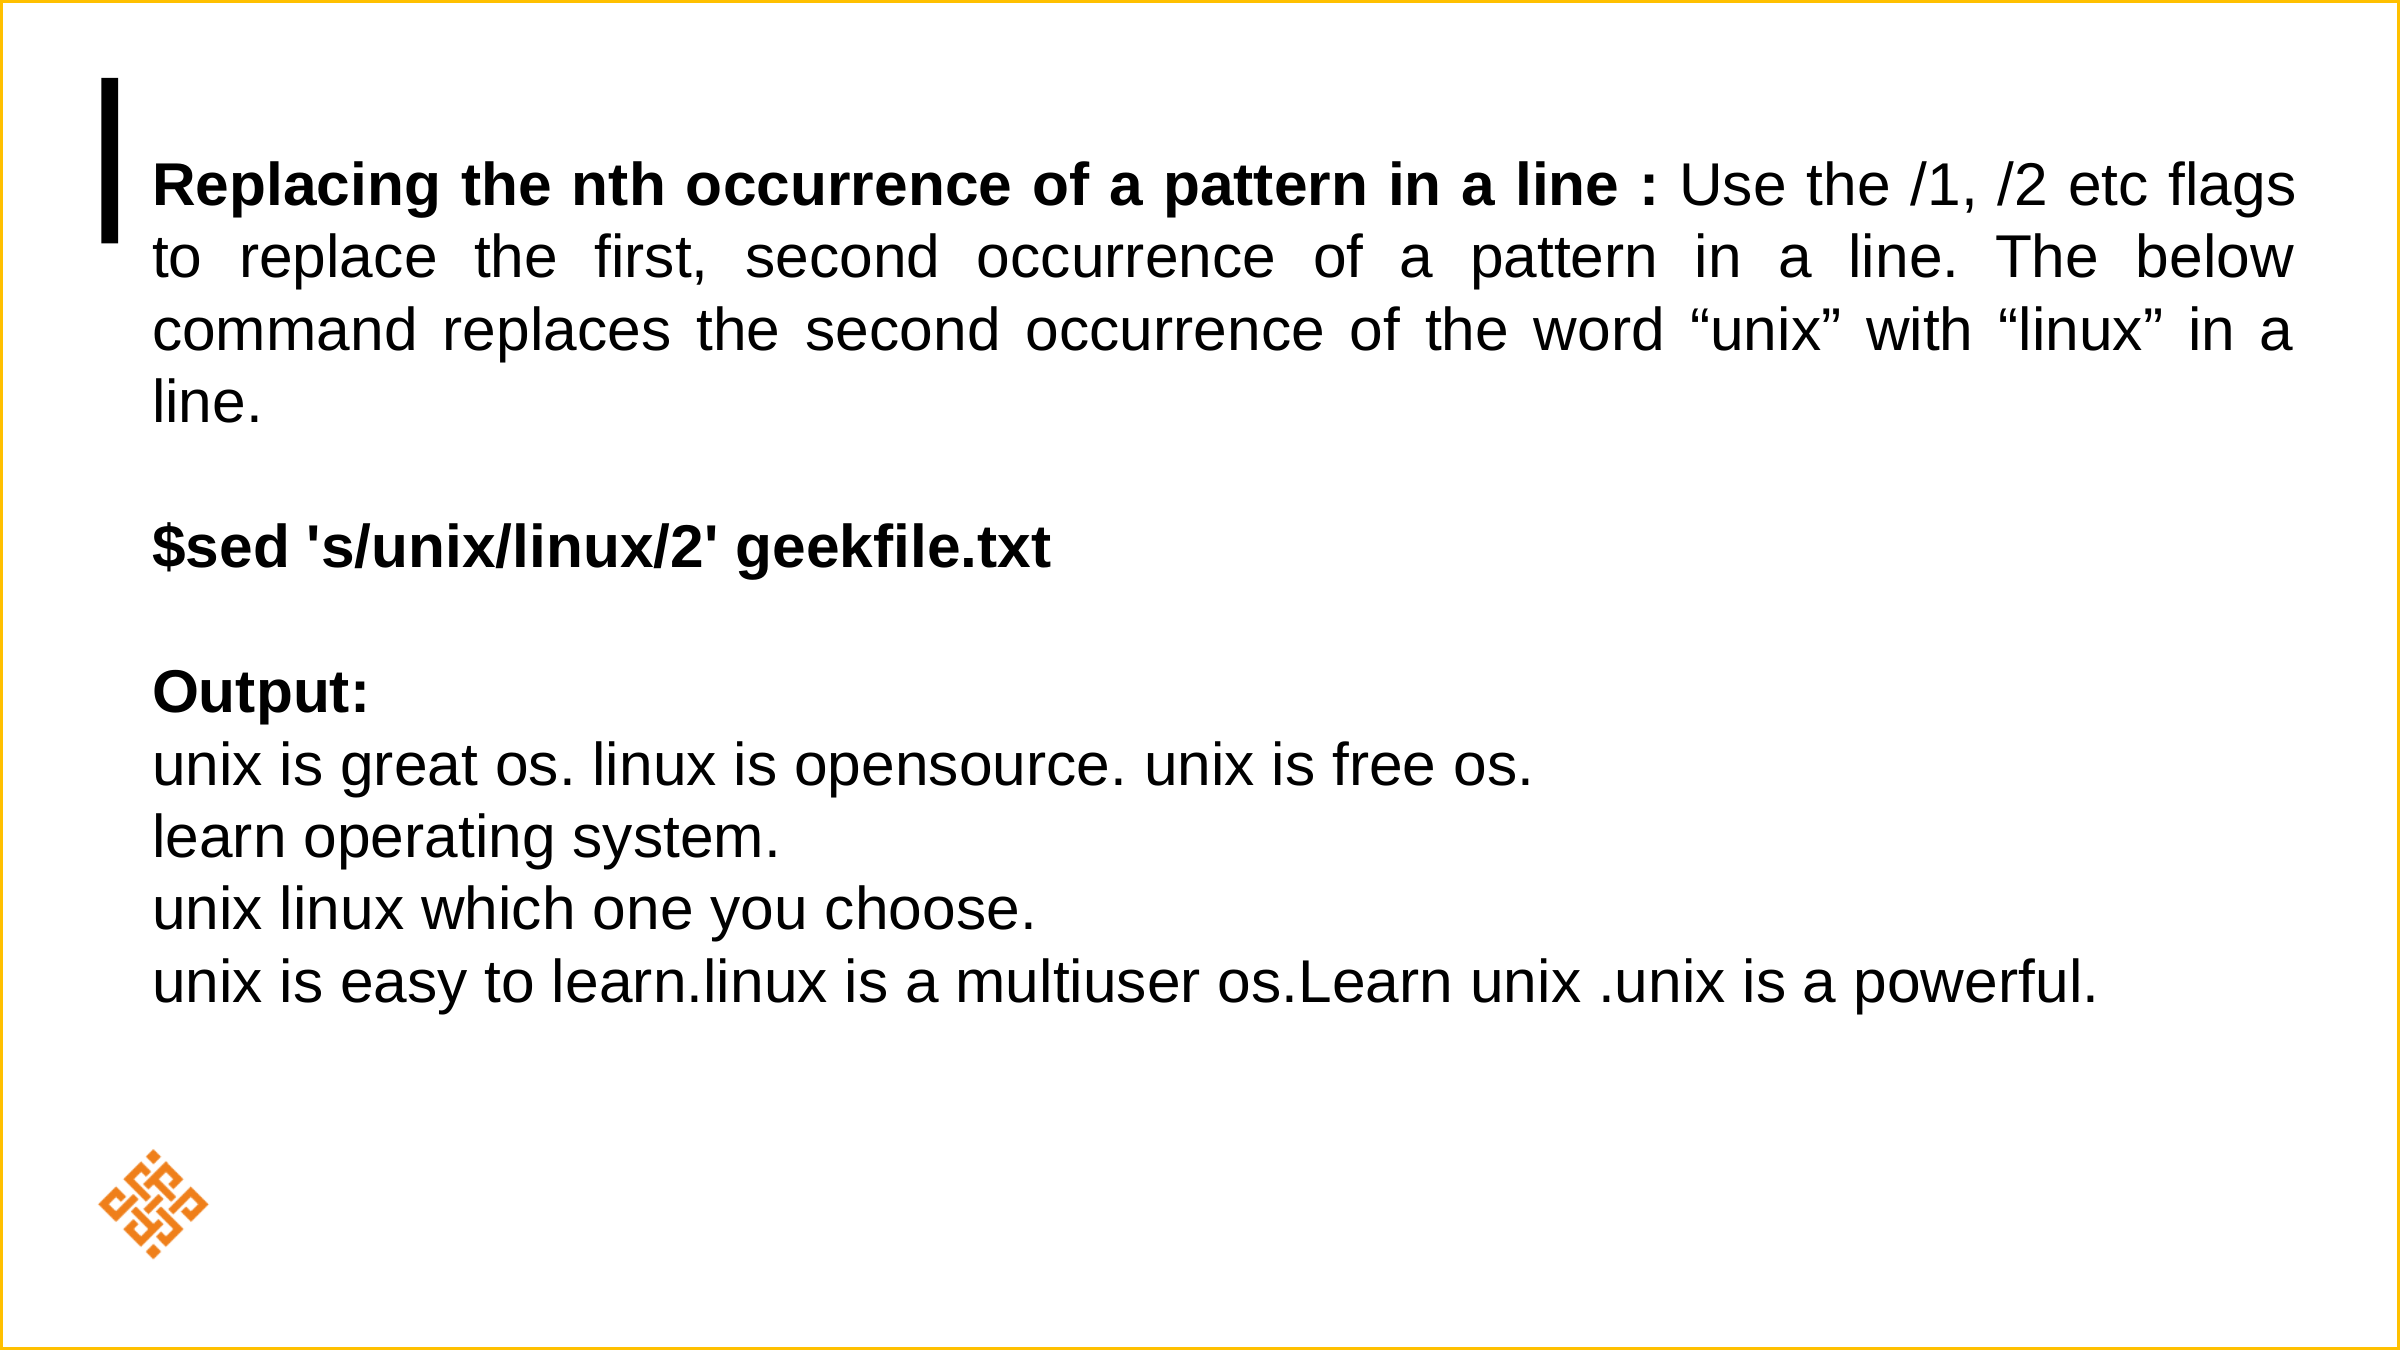

Replacing the nth occurrence of a pattern in a line : Use the /1, /2 etc flags to replace the first, second occurrence of a pattern in a line. The below command replaces the second occurrence of the word “unix” with “linux” in a line.

$sed 's/unix/linux/2' geekfile.txt

Output:
unix is great os. linux is opensource. unix is free os.
learn operating system.
unix linux which one you choose.
unix is easy to learn.linux is a multiuser os.Learn unix .unix is a powerful.